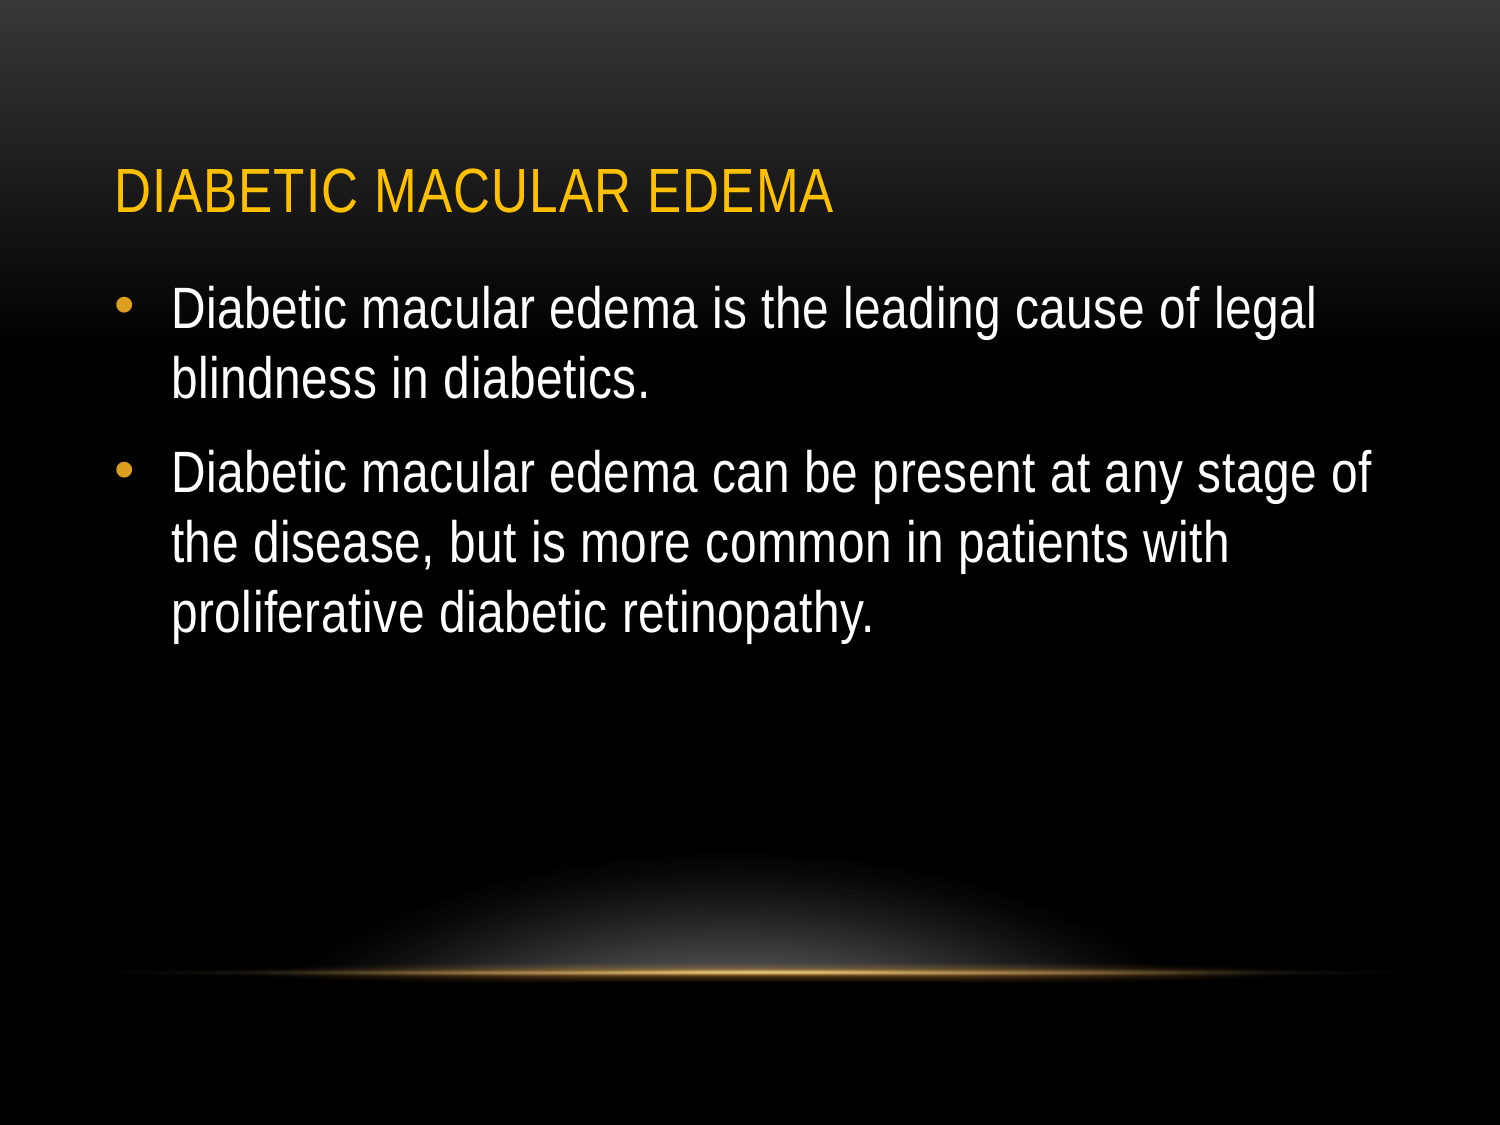

# Diabetic macular edema
Diabetic macular edema is the leading cause of legal blindness in diabetics.
Diabetic macular edema can be present at any stage of the disease, but is more common in patients with proliferative diabetic retinopathy.